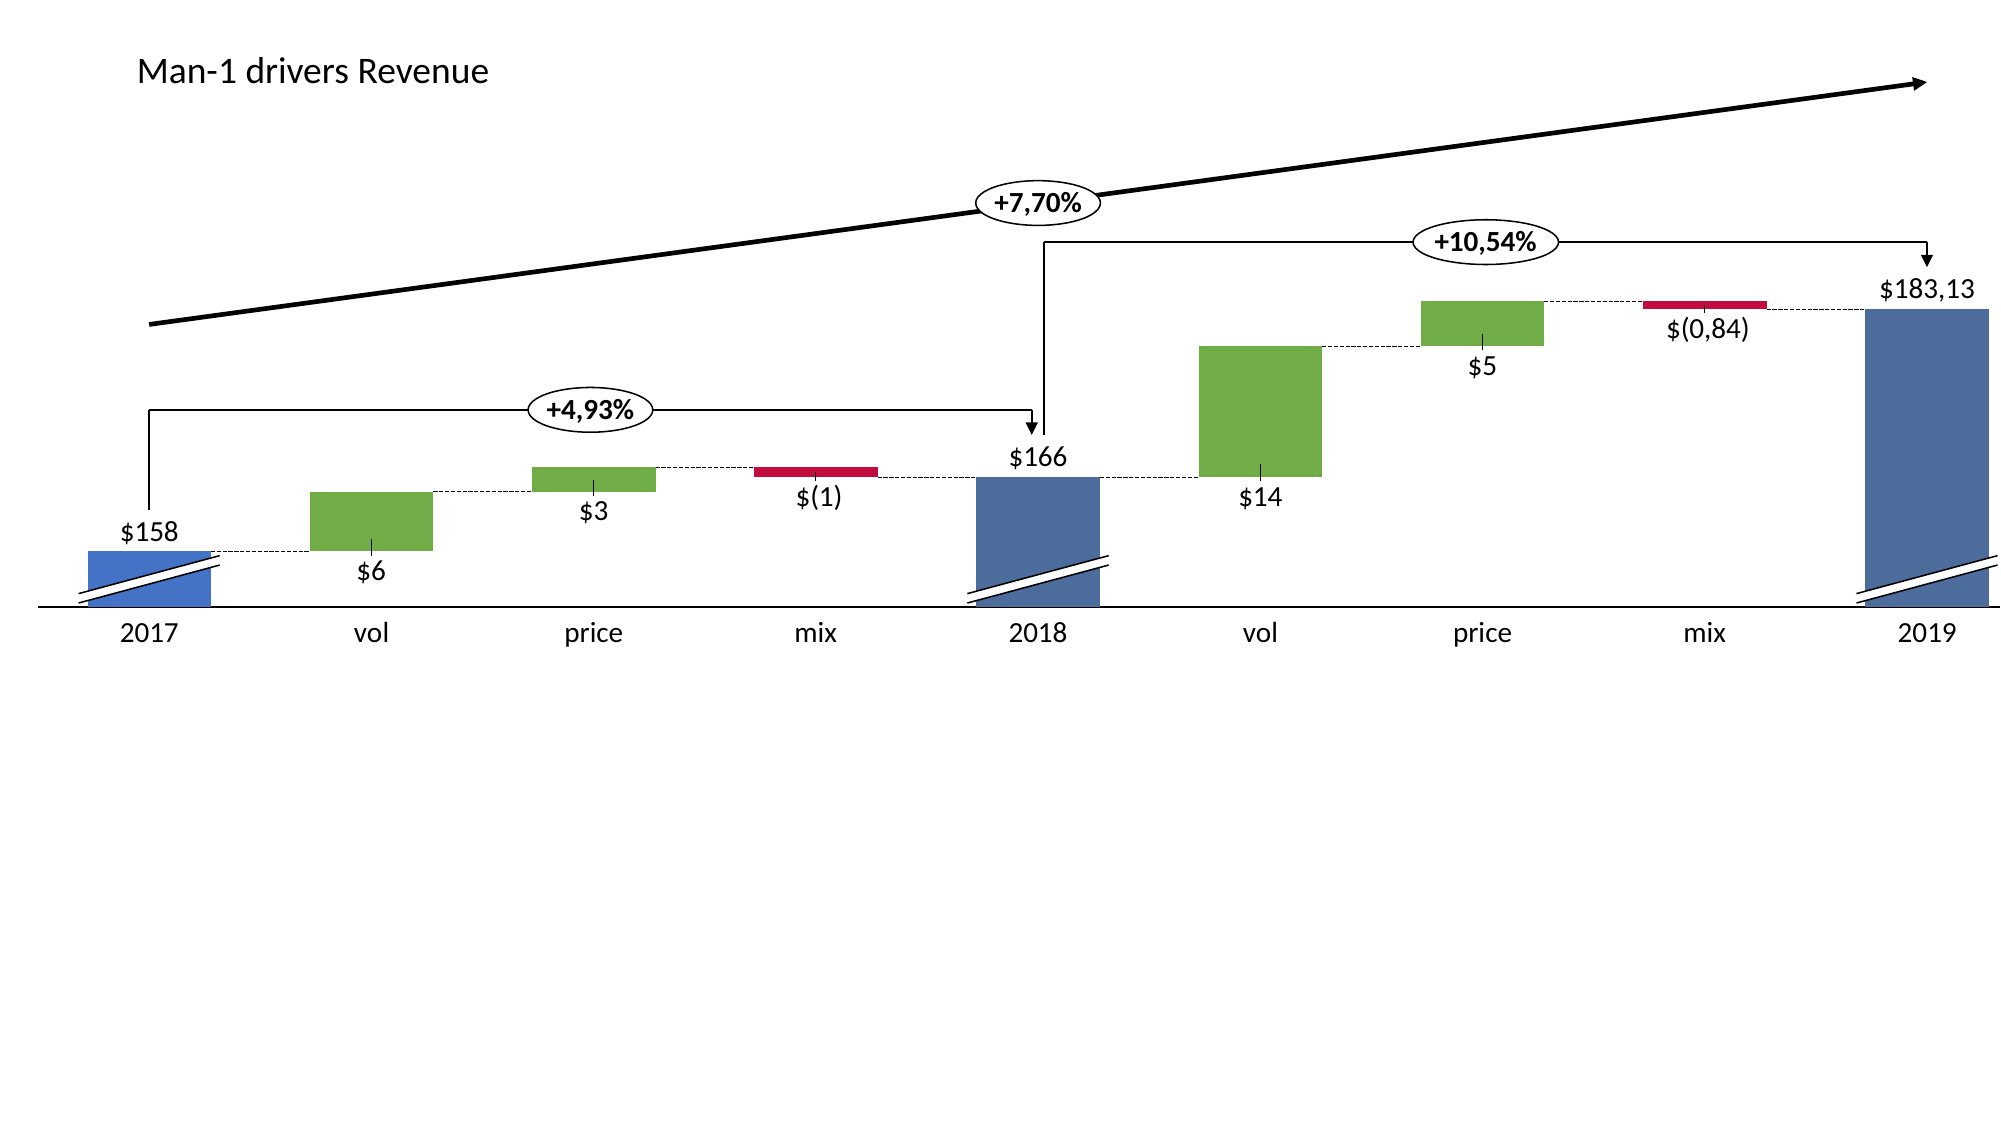

Man-1 drivers Revenue
+7,70%
+10,54%
 $183,13

### Chart

| Category |  |  |
|---|---|---|
 $(0,84)
 $5
+4,93%
 $166
 $(1)
 $14
 $3
 $158

 $6

2017
vol
price
mix
2018
vol
price
mix
2019